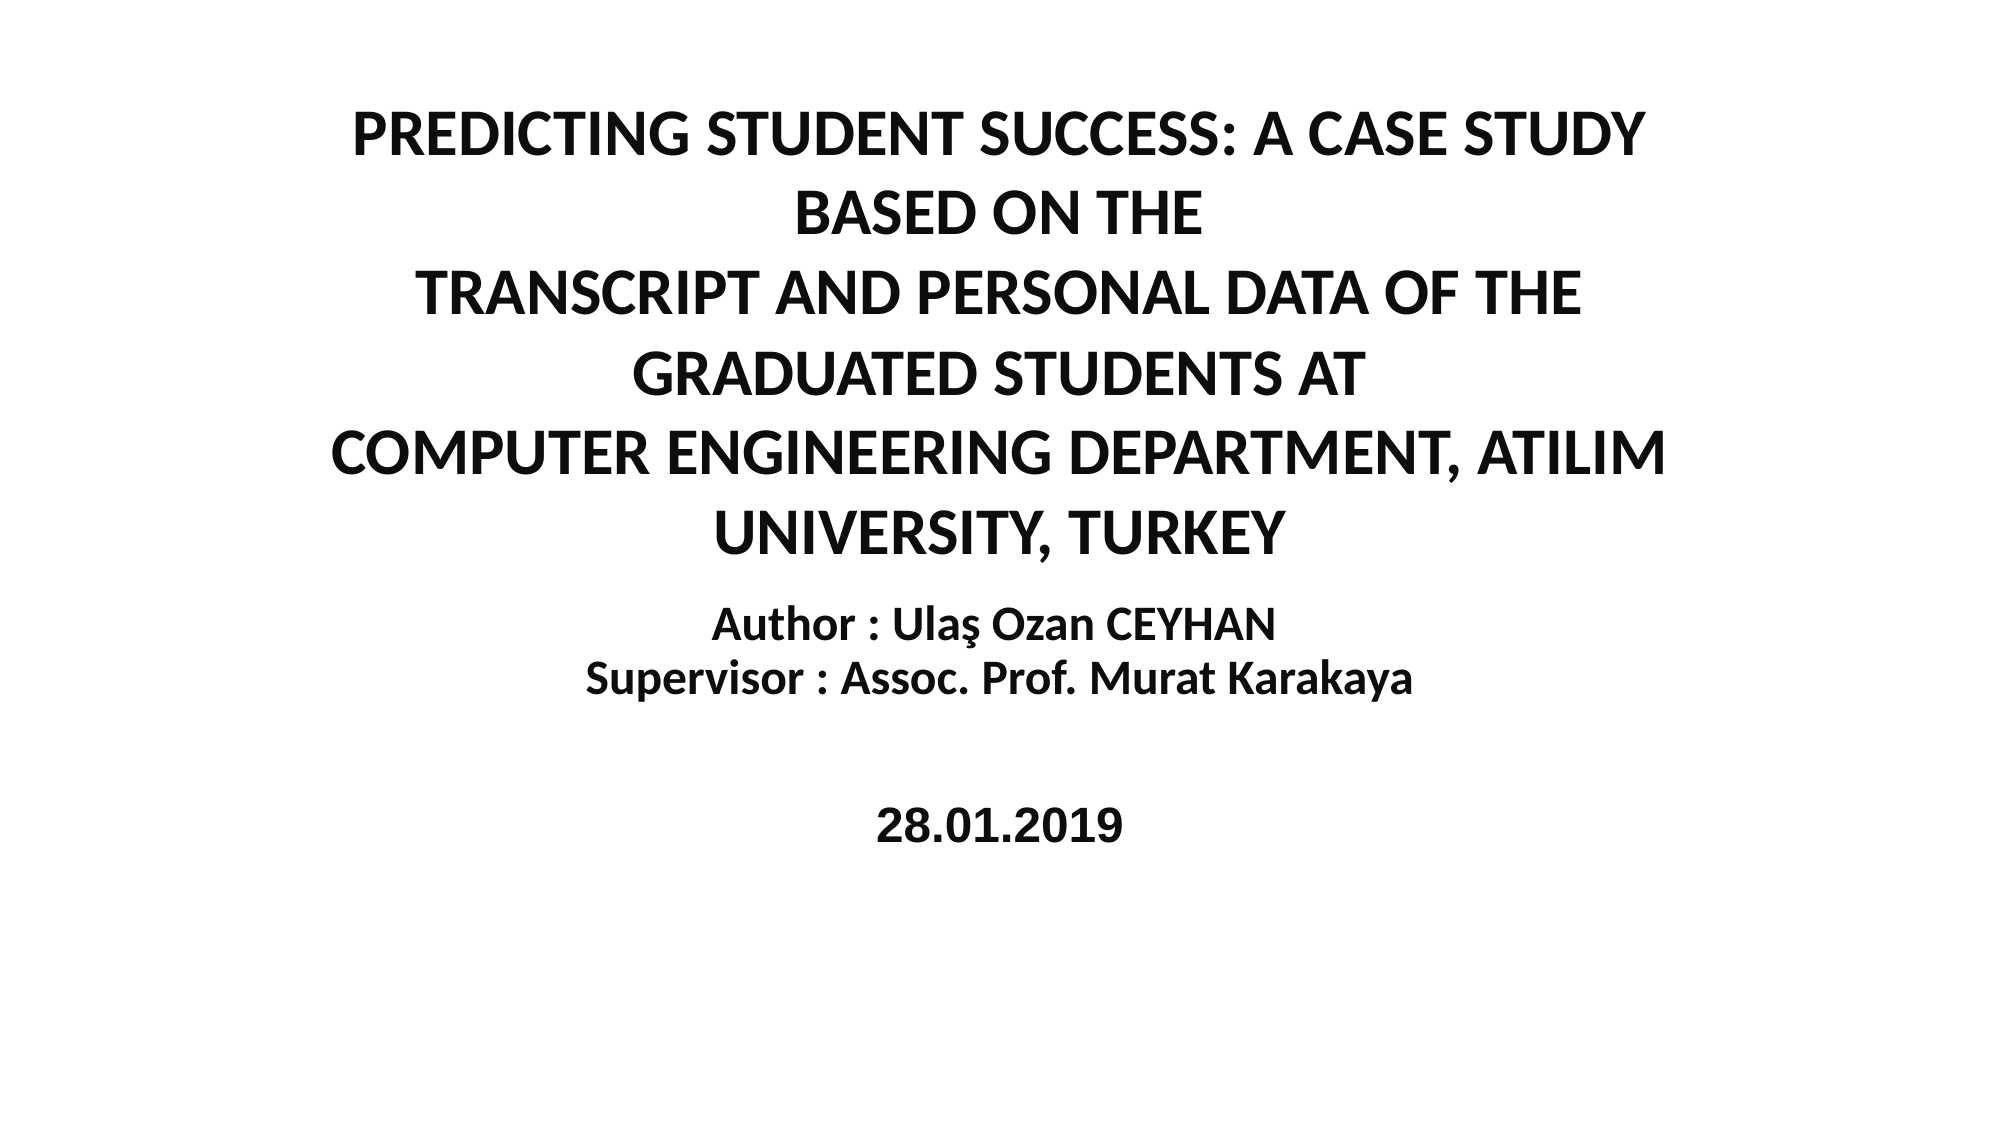

PREDICTING STUDENT SUCCESS: A CASE STUDY BASED ON THE
TRANSCRIPT AND PERSONAL DATA OF THE GRADUATED STUDENTS AT
COMPUTER ENGINEERING DEPARTMENT, ATILIM UNIVERSITY, TURKEY
Author : Ulaş Ozan CEYHAN
Supervisor : Assoc. Prof. Murat Karakaya

28.01.2019